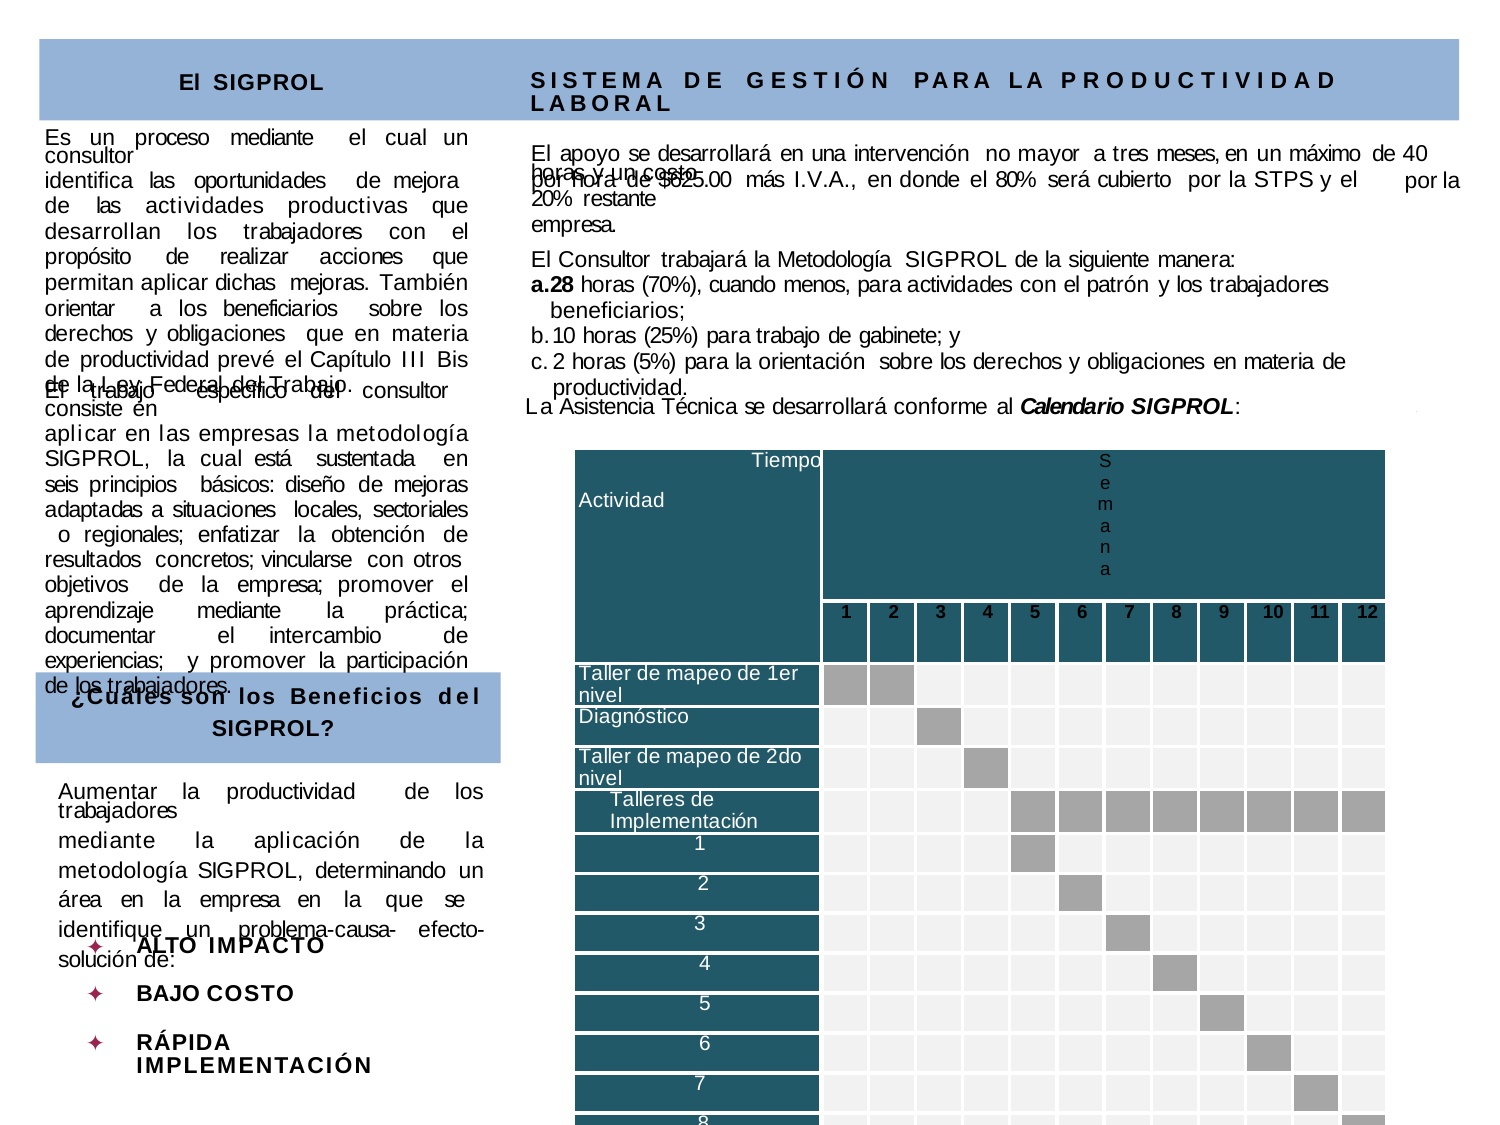

El SIGPROL
SISTEMA   DE   GESTIÓN   PARA   LA   PRODUCTIVIDAD   LABORAL
Es un proceso mediante  el cual un consultor
identifica  las  oportunidades   de mejora  de las actividades productivas que desarrollan los trabajadores con el propósito de realizar acciones que permitan aplicar dichas  mejoras. También orientar  a los beneficiarios  sobre los derechos y obligaciones  que en materia de productividad prevé el Capítulo III Bis de la Ley Federal del Trabajo.
El apoyo se desarrollará en una intervención  no mayor  a tres meses, en un máximo de 40 horas y un costo
por hora de $625.00  más I.V.A., en donde el 80% será cubierto  por la STPS y el 20% restante
empresa.
por
la
El Consultor trabajará la Metodología  SIGPROL de la siguiente manera:
28 horas (70%), cuando menos, para actividades con el patrón y los trabajadores beneficiarios;
10 horas (25%) para trabajo de gabinete; y
2 horas (5%) para la orientación  sobre los derechos y obligaciones en materia de productividad.
El trabajo  específico del consultor  consiste en
aplicar en las empresas la metodología SIGPROL, la cual está  sustentada  en seis principios  básicos: diseño de mejoras adaptadas a situaciones  locales, sectoriales  o regionales; enfatizar la obtención de resultados  concretos; vincularse  con otros  objetivos  de la empresa; promover el aprendizaje mediante la práctica; documentar  el intercambio  de experiencias;  y promover la participación de los trabajadores.
La Asistencia Técnica se desarrollará conforme al Calendario SIGPROL:

| Tiempo Actividad | Semana |  |  |  |  |  |  |  |  |  |  |  |
| --- | --- | --- | --- | --- | --- | --- | --- | --- | --- | --- | --- | --- |
|  | 1 | 2 | 3 | 4 | 5 | 6 | 7 | 8 | 9 | 10 | 11 | 12 |
| Taller de mapeo de 1er nivel |  |  |  |  |  |  |  |  |  |  |  |  |
| Diagnóstico |  |  |  |  |  |  |  |  |  |  |  |  |
| Taller de mapeo de 2do nivel |  |  |  |  |  |  |  |  |  |  |  |  |
| Talleres de Implementación |  |  |  |  |  |  |  |  |  |  |  |  |
| 1 |  |  |  |  |  |  |  |  |  |  |  |  |
| 2 |  |  |  |  |  |  |  |  |  |  |  |  |
| 3 |  |  |  |  |  |  |  |  |  |  |  |  |
| 4 |  |  |  |  |  |  |  |  |  |  |  |  |
| 5 |  |  |  |  |  |  |  |  |  |  |  |  |
| 6 |  |  |  |  |  |  |  |  |  |  |  |  |
| 7 |  |  |  |  |  |  |  |  |  |  |  |  |
| 8 |  |  |  |  |  |  |  |  |  |  |  |  |
| Taller de orientación legal |  |  |  |  |  |  |  |  |  |  |  |  |
| Transferencia del SIGPROL |  |  |  |  |  |  |  |  |  |  |  |  |
| Trabajo de gabinete |  |  |  |  |  |  |  |  |  |  |  |  |
| Informe Final de Resultados |  |  |  |  |  |  |  |  |  |  |  |  |

¿Cuáles son los Beneficios del
SIGPROL?
Aumentar la productividad  de los trabajadores
mediante la aplicación de la metodología SIGPROL, determinando un área en la empresa en la que se  identifique un problema-causa- efecto-solución de:
ALTO IMPACTO
✦
BAJO COSTO
✦
RÁPIDA IMPLEMENTACIÓN
✦